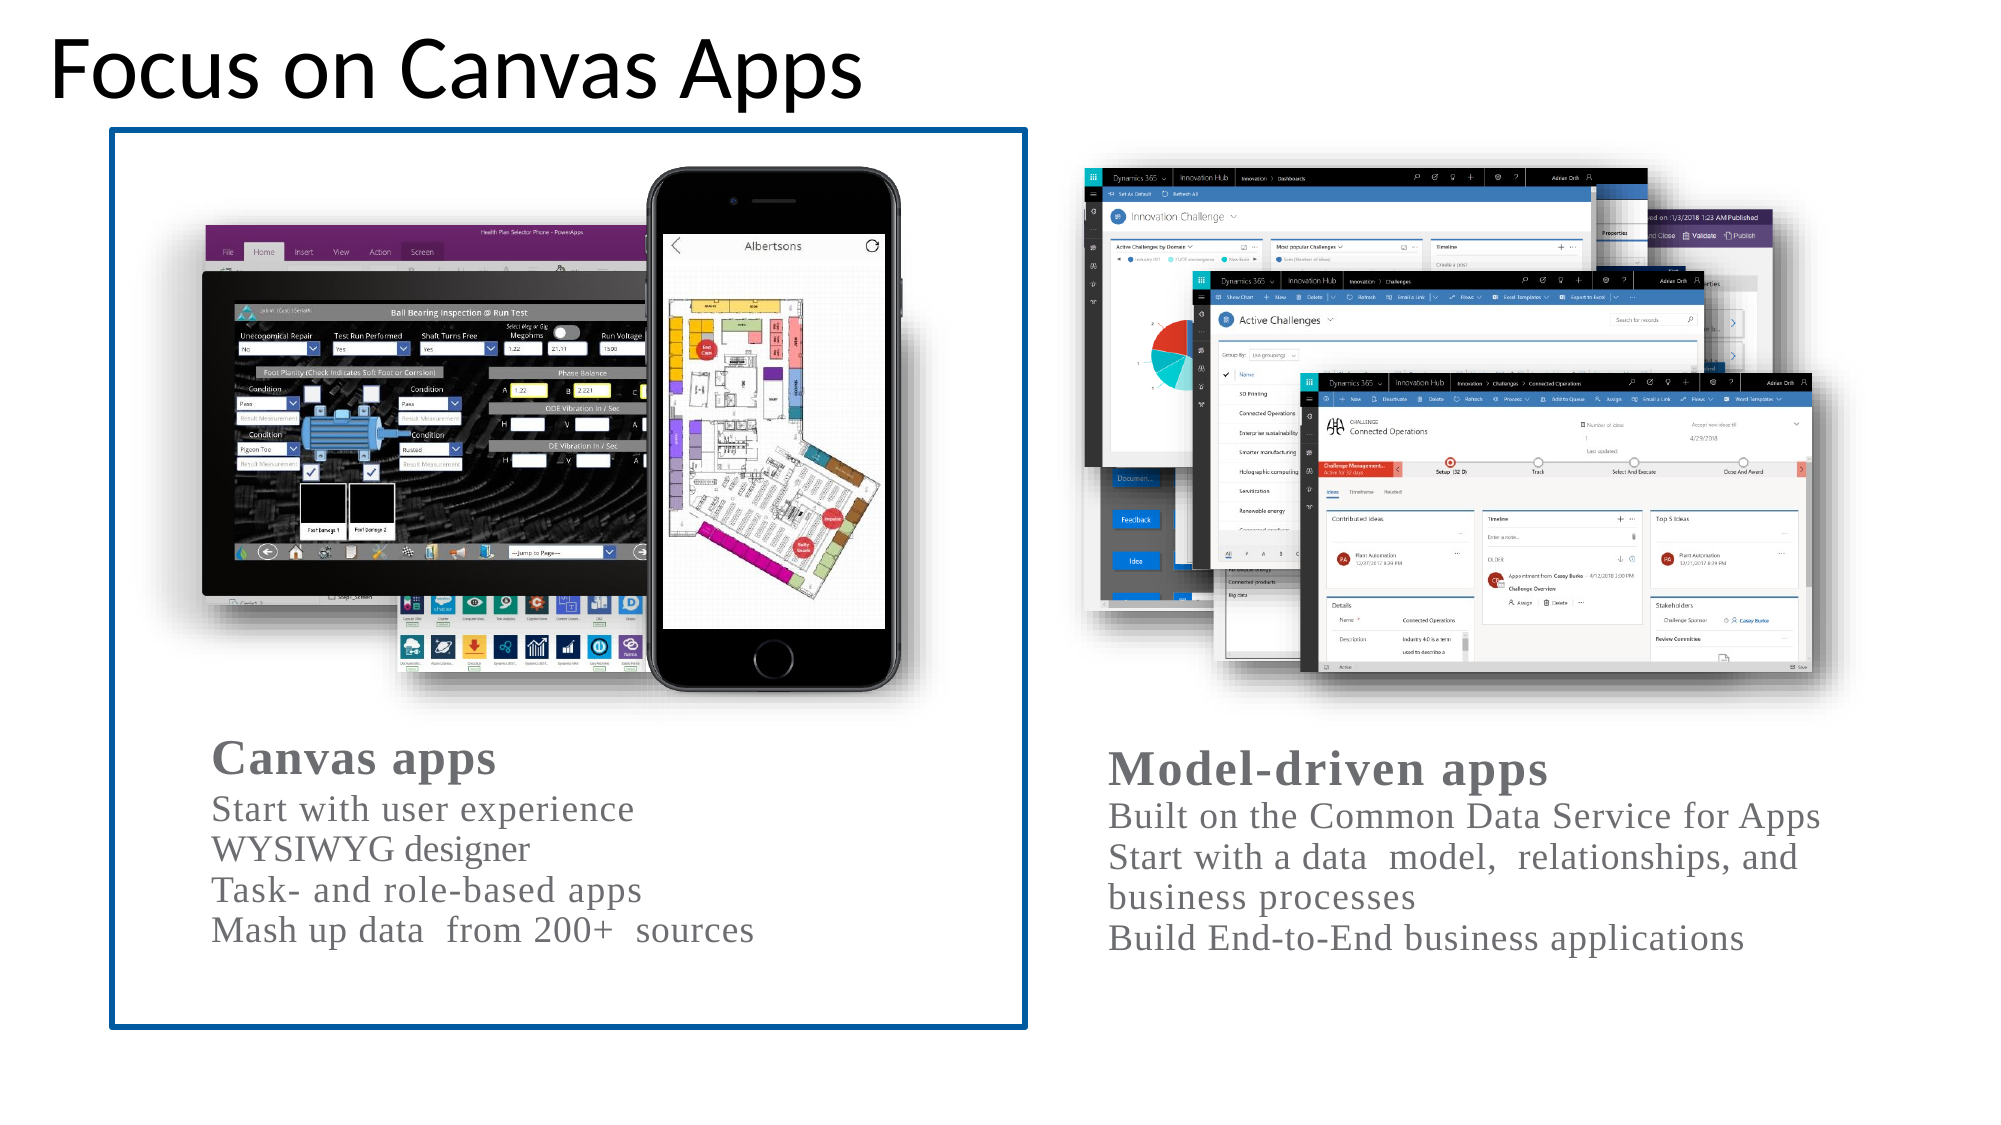

Focus on Canvas Apps

Canvas apps
Start with user experience
WYSIWYG designer
Task- and role-based apps
Mash up data  from 200+  sources

Model-driven apps
Built on the Common Data Service for Apps
Start with a data  model,  relationships, and
business processes
Build End-to-End business applications